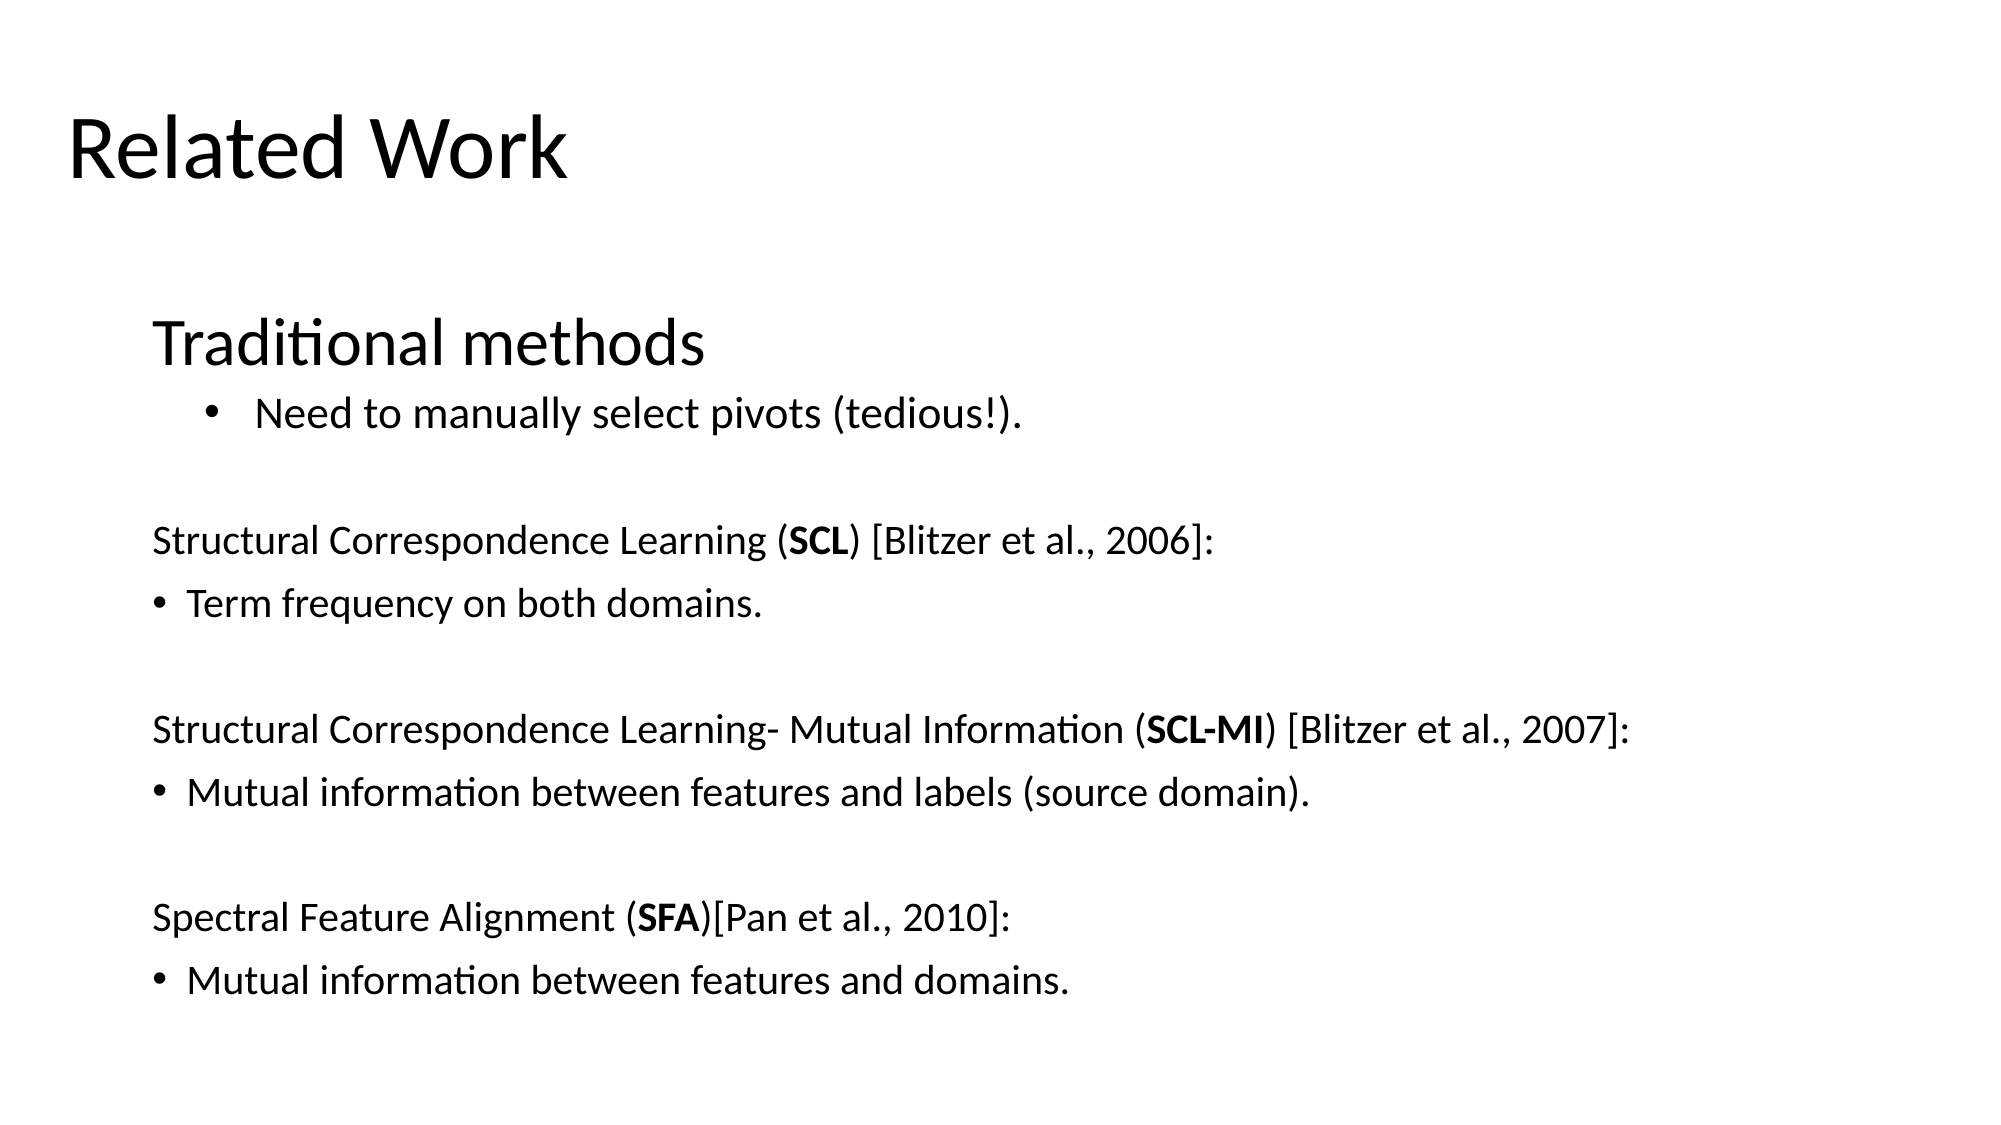

# Related Work
Traditional methods
Need to manually select pivots (tedious!).

Structural Correspondence Learning (SCL) [Blitzer et al., 2006]:
Term frequency on both domains.

Structural Correspondence Learning- Mutual Information (SCL-MI) [Blitzer et al., 2007]:
Mutual information between features and labels (source domain).

Spectral Feature Alignment (SFA)[Pan et al., 2010]:
Mutual information between features and domains.